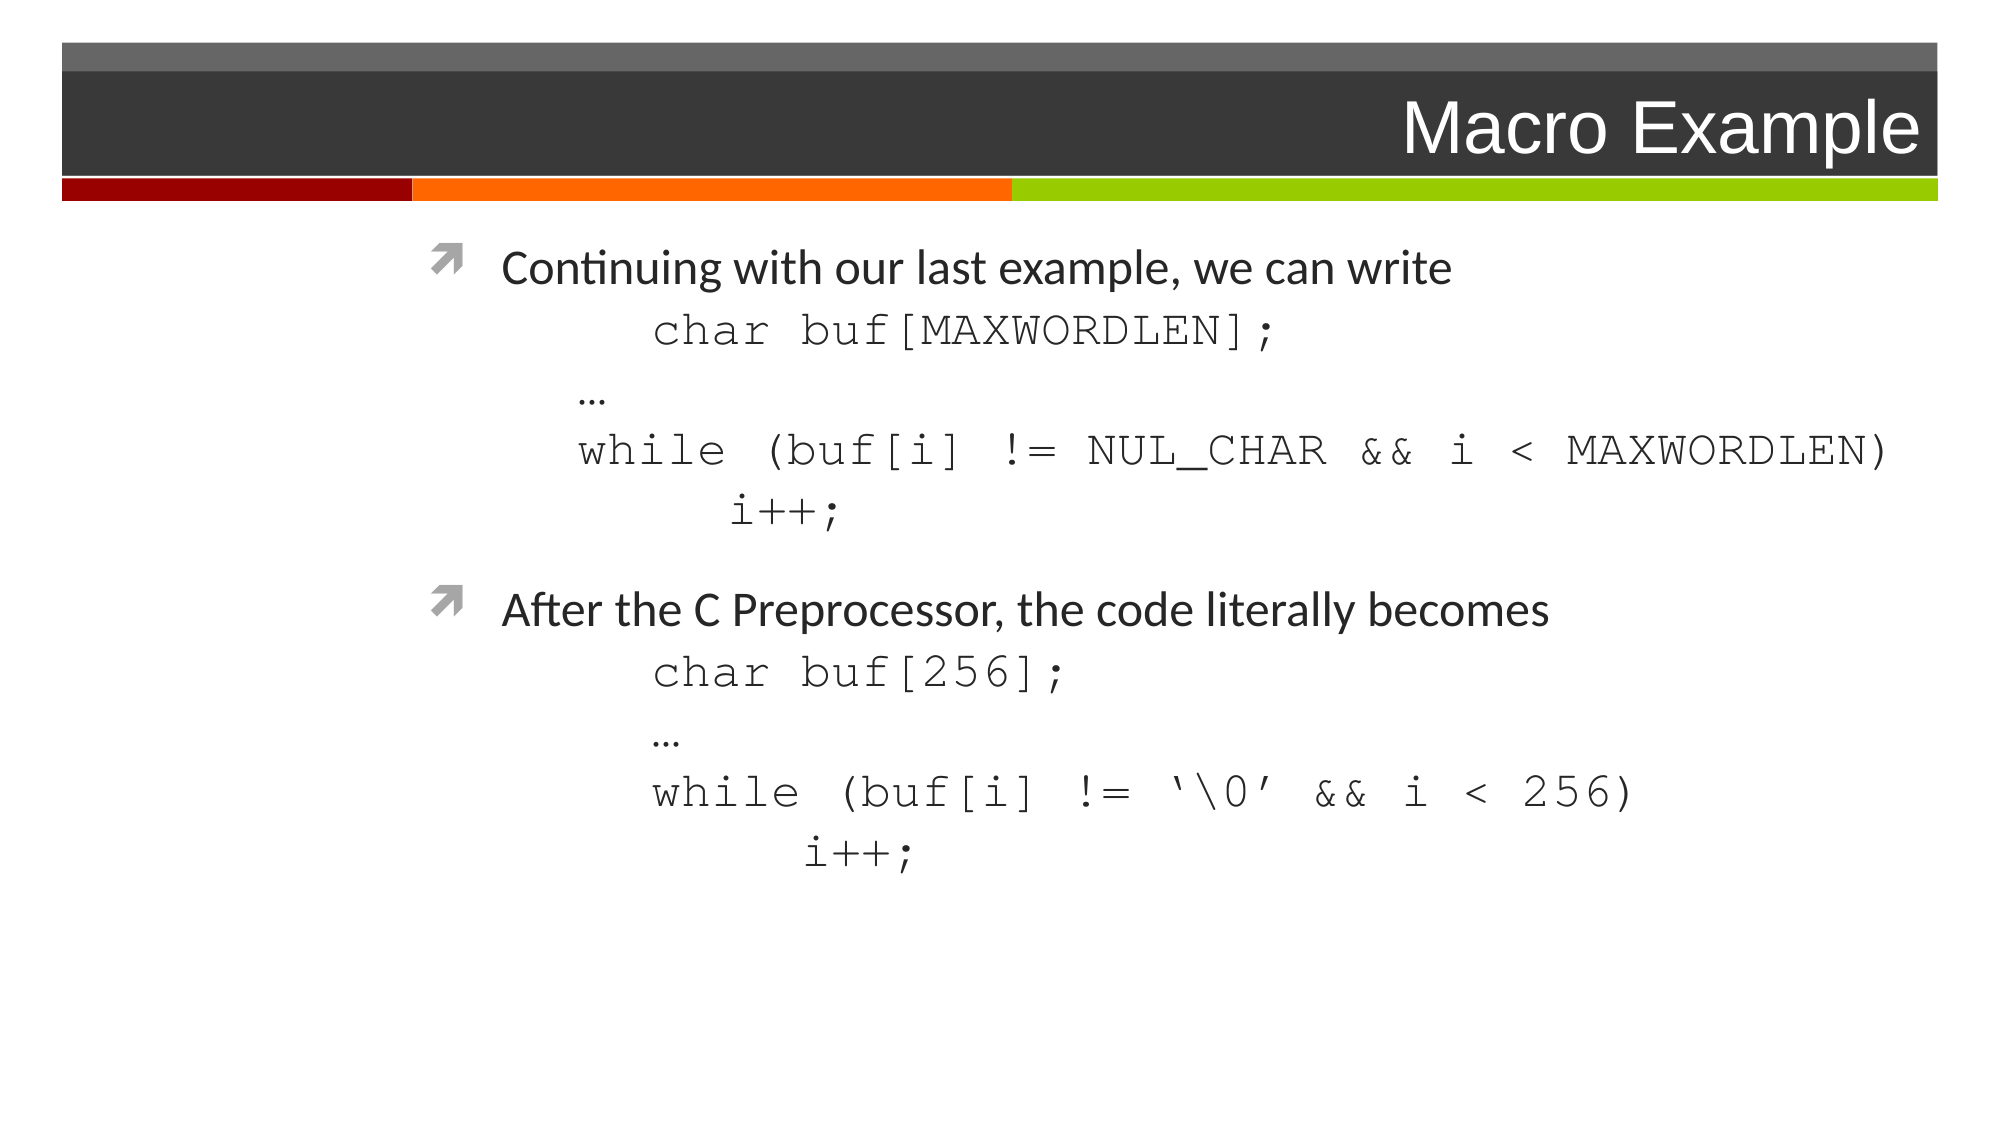

# Macro Example
Continuing with our last example, we can write
	char buf[MAXWORDLEN];
	…
	while (buf[i] != NUL_CHAR && i < MAXWORDLEN)
		i++;
After the C Preprocessor, the code literally becomes
	char buf[256];
	…
	while (buf[i] != ‘\0’ && i < 256)
		i++;